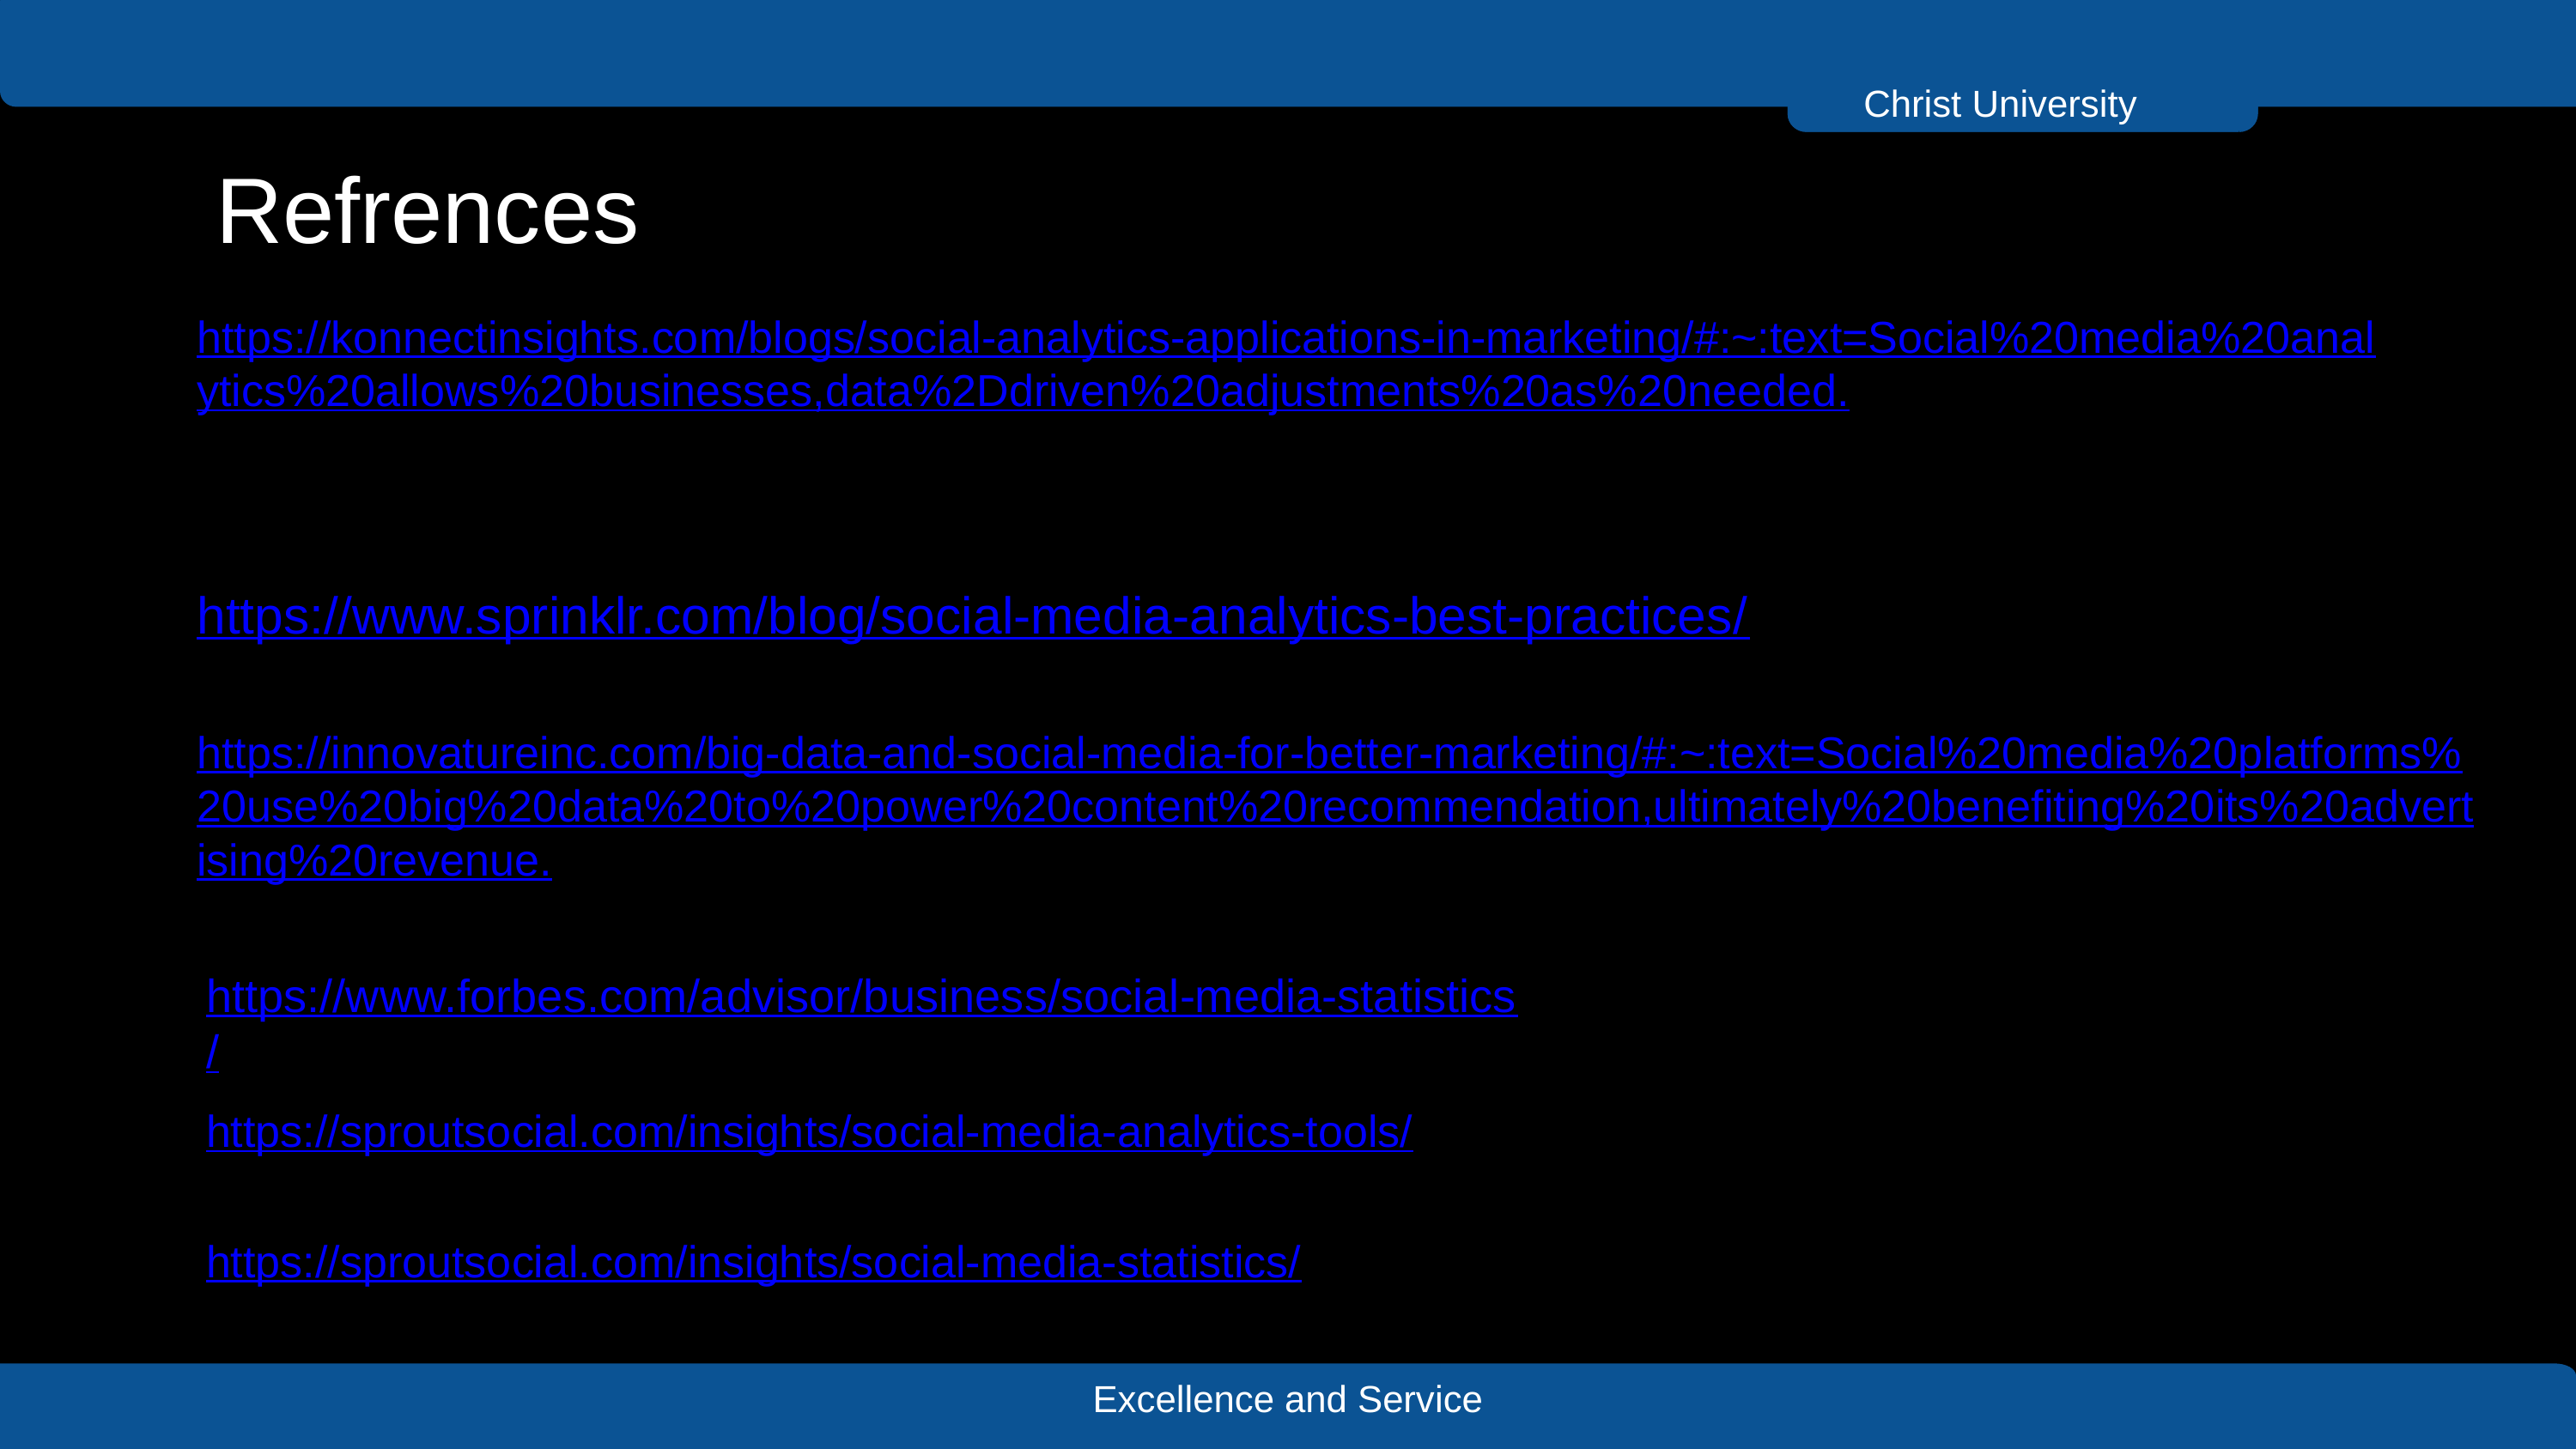

CHRIST
(Deemed to be University)
Christ University
Refrences
https://konnectinsights.com/blogs/social-analytics-applications-in-marketing/#:~:text=Social%20media%20analytics%20allows%20businesses,data%2Ddriven%20adjustments%20as%20needed.
https://www.sprinklr.com/blog/social-media-analytics-best-practices/
https://innovatureinc.com/big-data-and-social-media-for-better-marketing/#:~:text=Social%20media%20platforms%20use%20big%20data%20to%20power%20content%20recommendation,ultimately%20benefiting%20its%20advertising%20revenue.
https://www.forbes.com/advisor/business/social-media-statistics/
https://sproutsocial.com/insights/social-media-analytics-tools/
https://sproutsocial.com/insights/social-media-statistics/

Excellence and Service
Excellence and Service